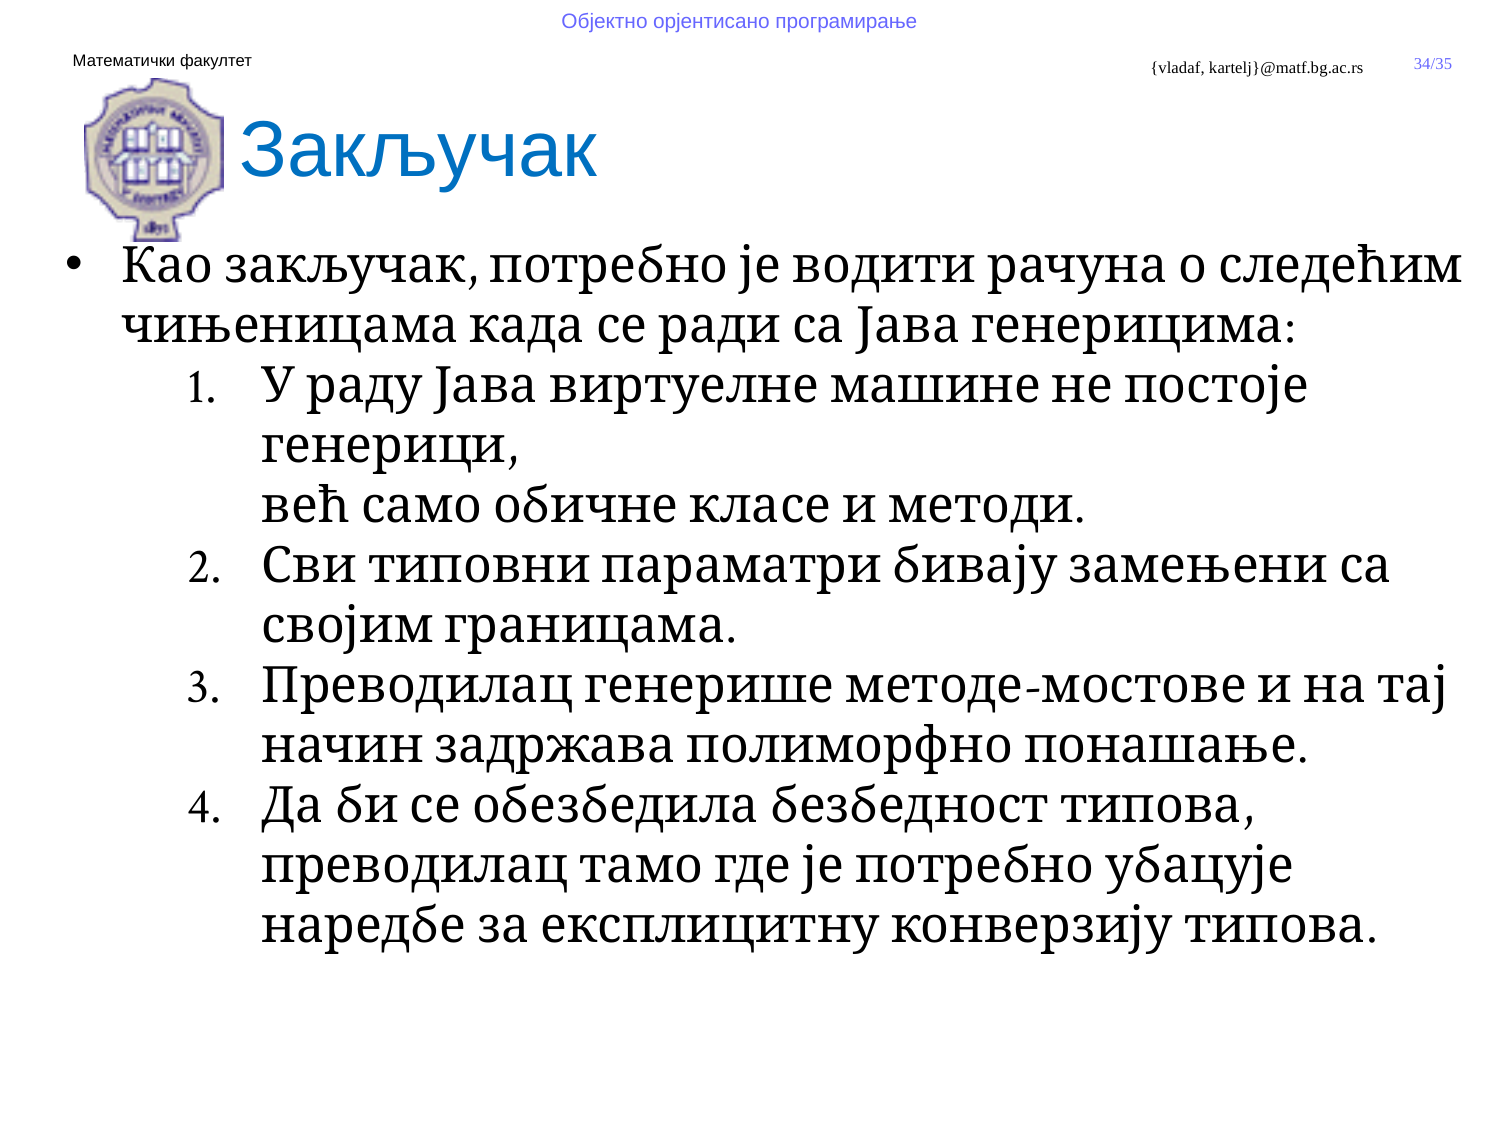

Закључак
Као закључак, потребно је водити рачуна о следећим чињеницама када се ради са Јава генерицима:
У раду Јава виртуелне машине не постоје генерици,
већ само обичне класе и методи.
Сви типовни параматри бивају замењени са својим границама.
Преводилац генерише методе-мостове и на тај начин задржава полиморфно понашање.
Да би се обезбедила безбедност типова, преводилац тамо где је потребно убацује наредбе за експлицитну конверзију типова.